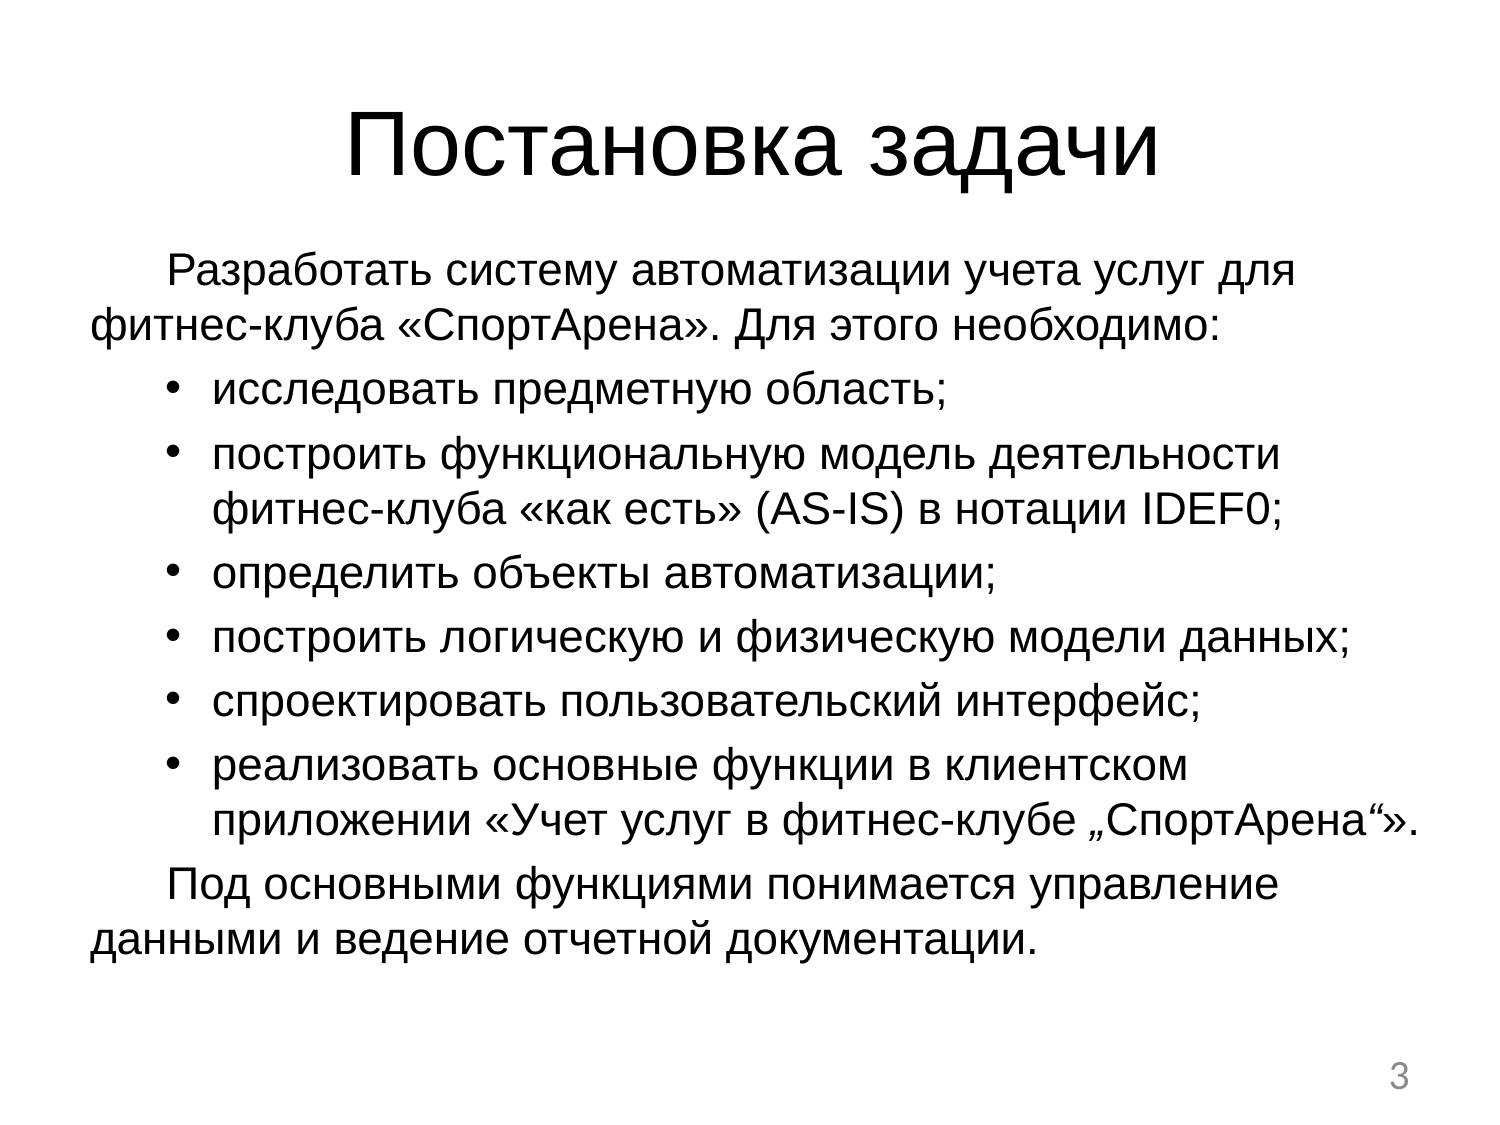

# Постановка задачи
      Разработать систему автоматизации учета услуг для фитнес-клуба «СпортАрена». Для этого необходимо:
исследовать предметную область;
построить функциональную модель деятельности фитнес-клуба «как есть» (AS-IS) в нотации IDEF0;
определить объекты автоматизации;
построить логическую и физическую модели данных;
спроектировать пользовательский интерфейс;
реализовать основные функции в клиентском приложении «Учет услуг в фитнес-клубе „СпортАрена“».
      Под основными функциями понимается управление данными и ведение отчетной документации.

3